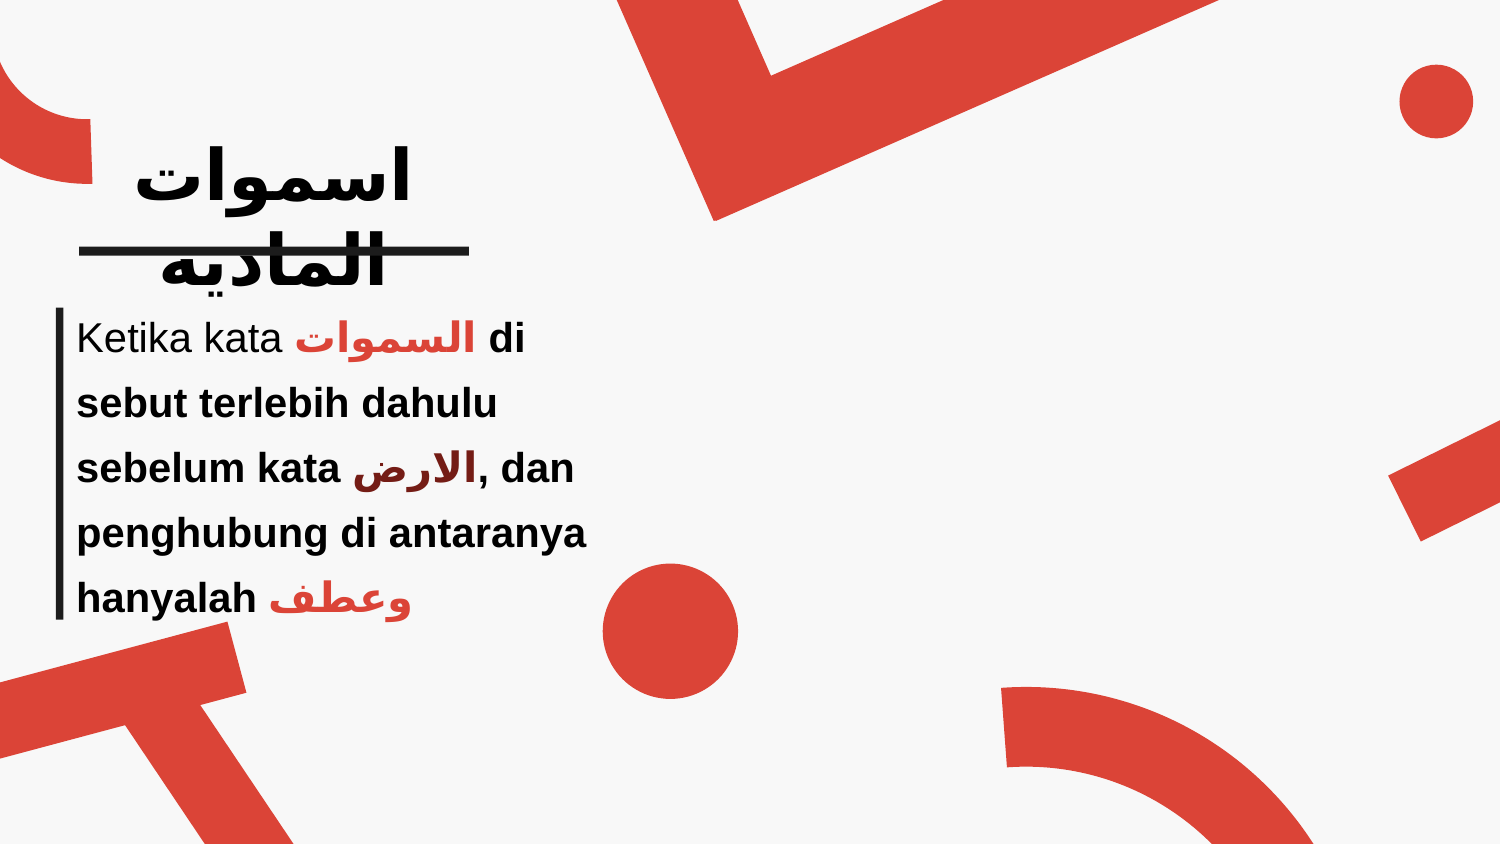

اسموات المادية

Ketika kata السموات di sebut terlebih dahulu sebelum kata الارض, dan  penghubung di antaranya hanyalah وعطف